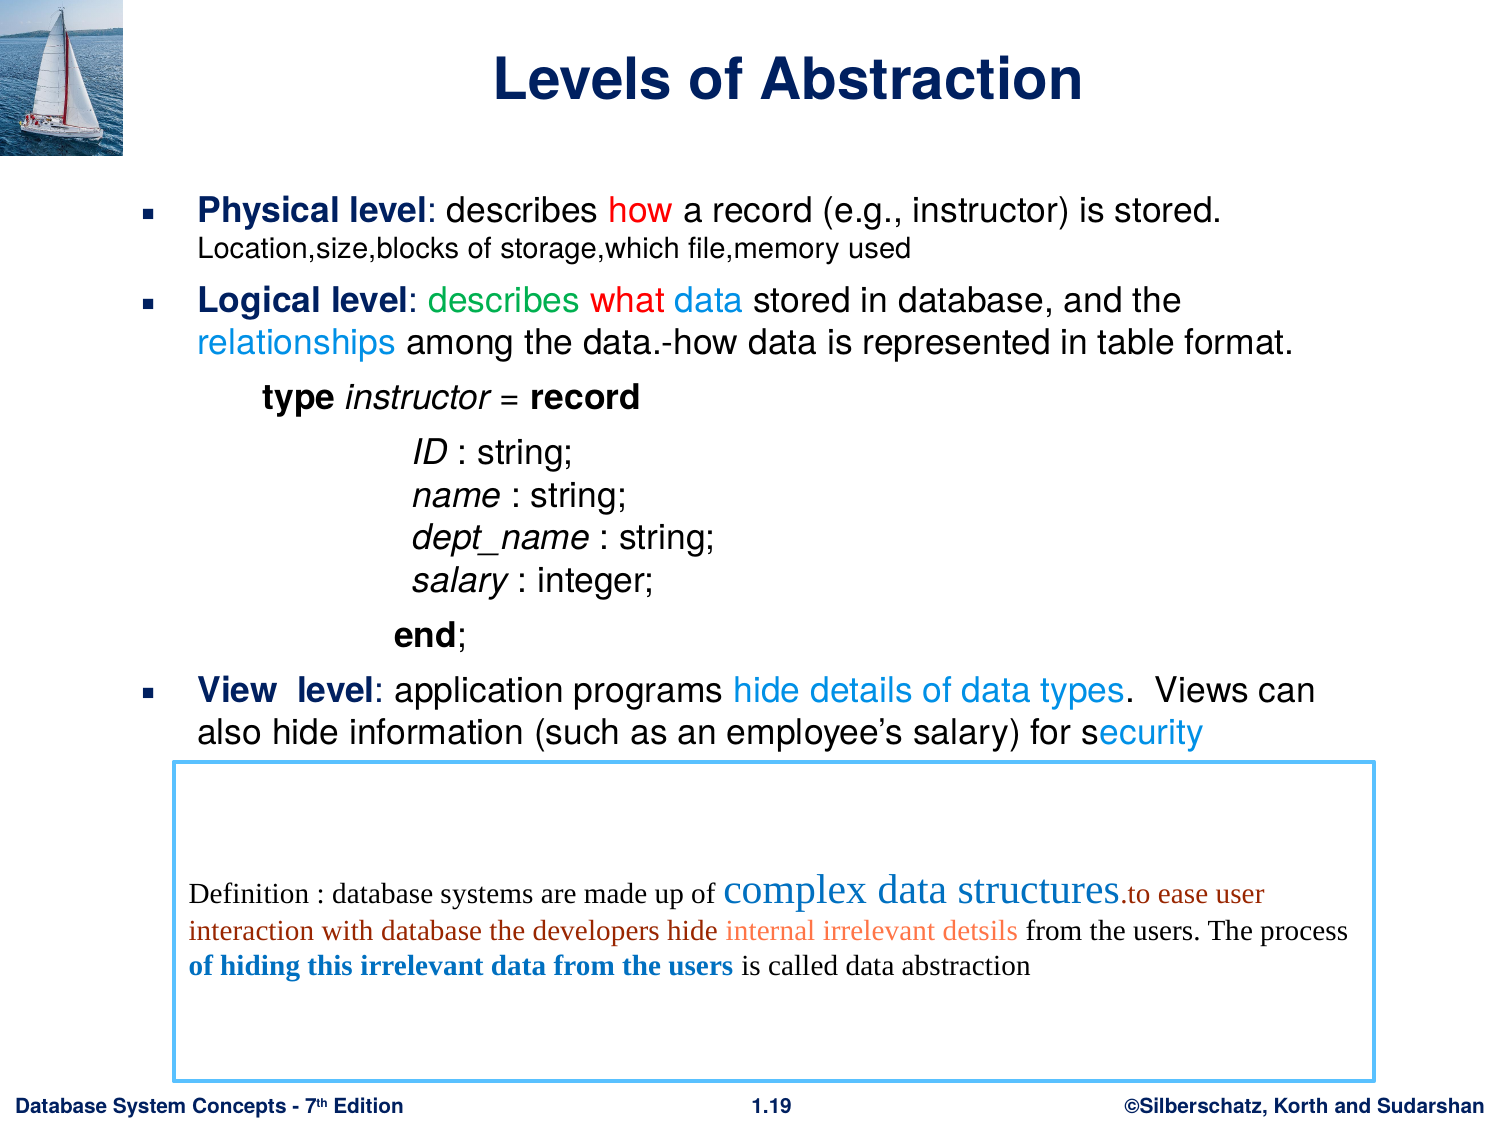

# Levels of Abstraction
Physical level: describes how a record (e.g., instructor) is stored. Location,size,blocks of storage,which file,memory used
Logical level: describes what data stored in database, and the relationships among the data.-how data is represented in table format.
	type instructor = record
		ID : string;
	name : string;
	dept_name : string;
	salary : integer;
end;
View  level: application programs hide details of data types.  Views can also hide information (such as an employee’s salary) for security purposes.
Definition : database systems are made up of complex data structures.to ease user interaction with database the developers hide internal irrelevant detsils from the users. The process of hiding this irrelevant data from the users is called data abstraction